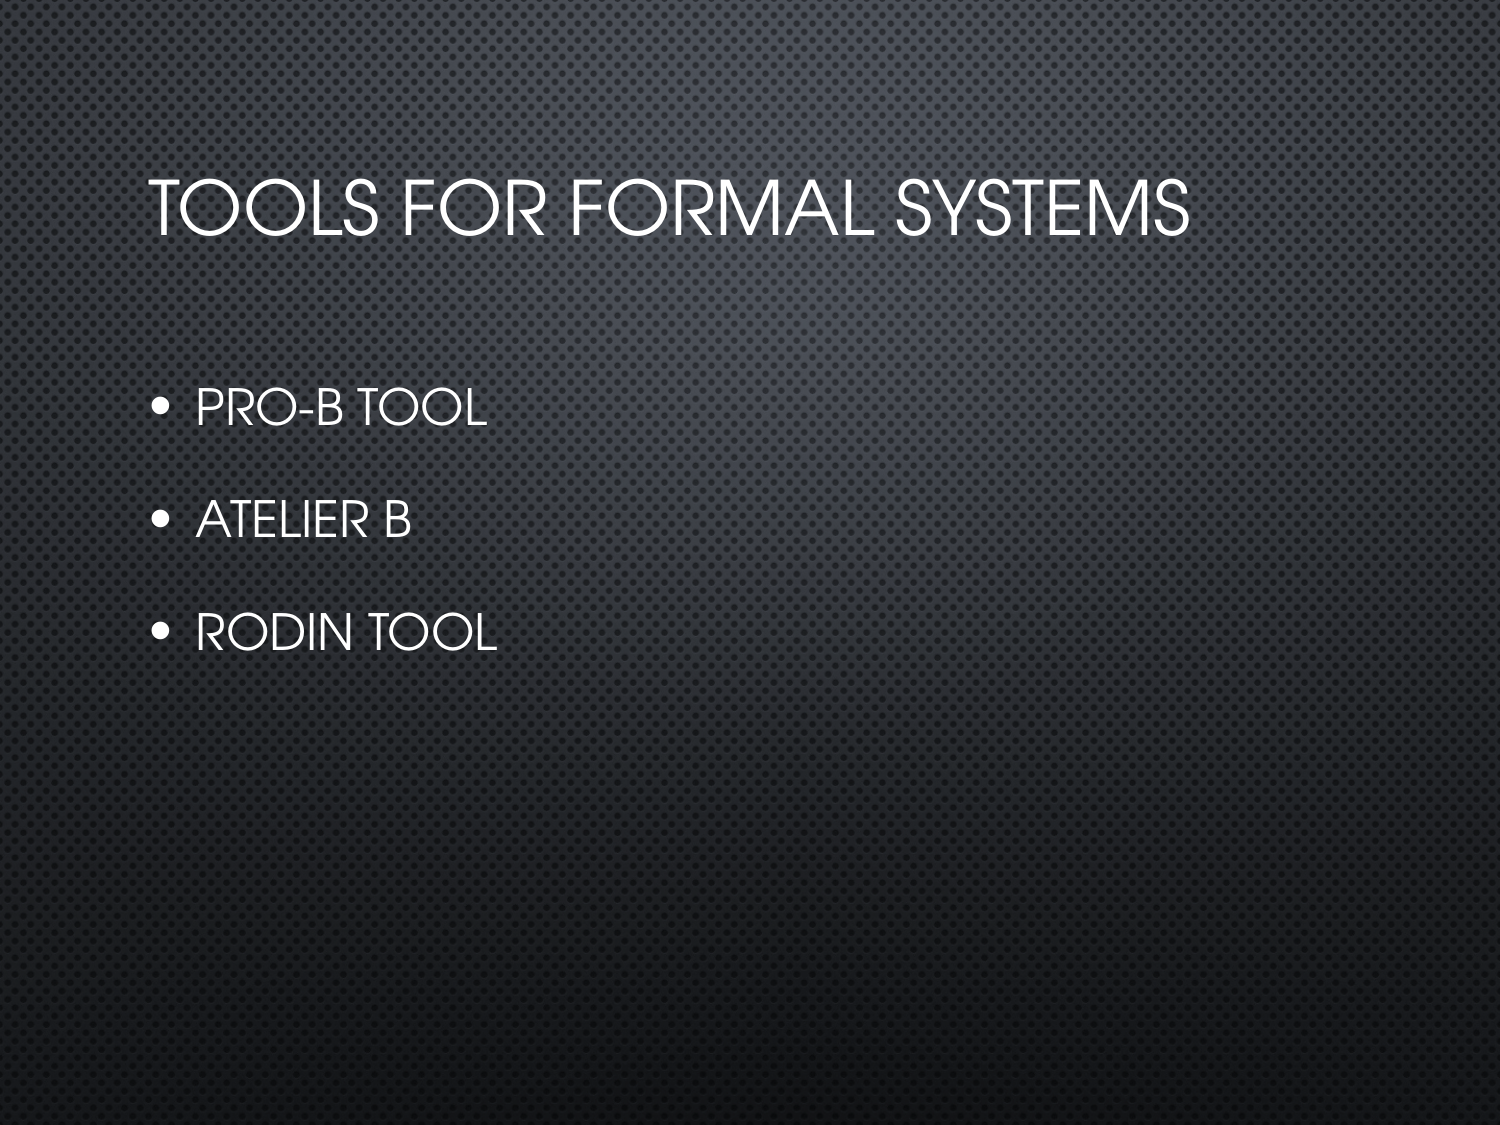

Tools for formal Systems
Pro-B tool
Atelier B
RODIN tool